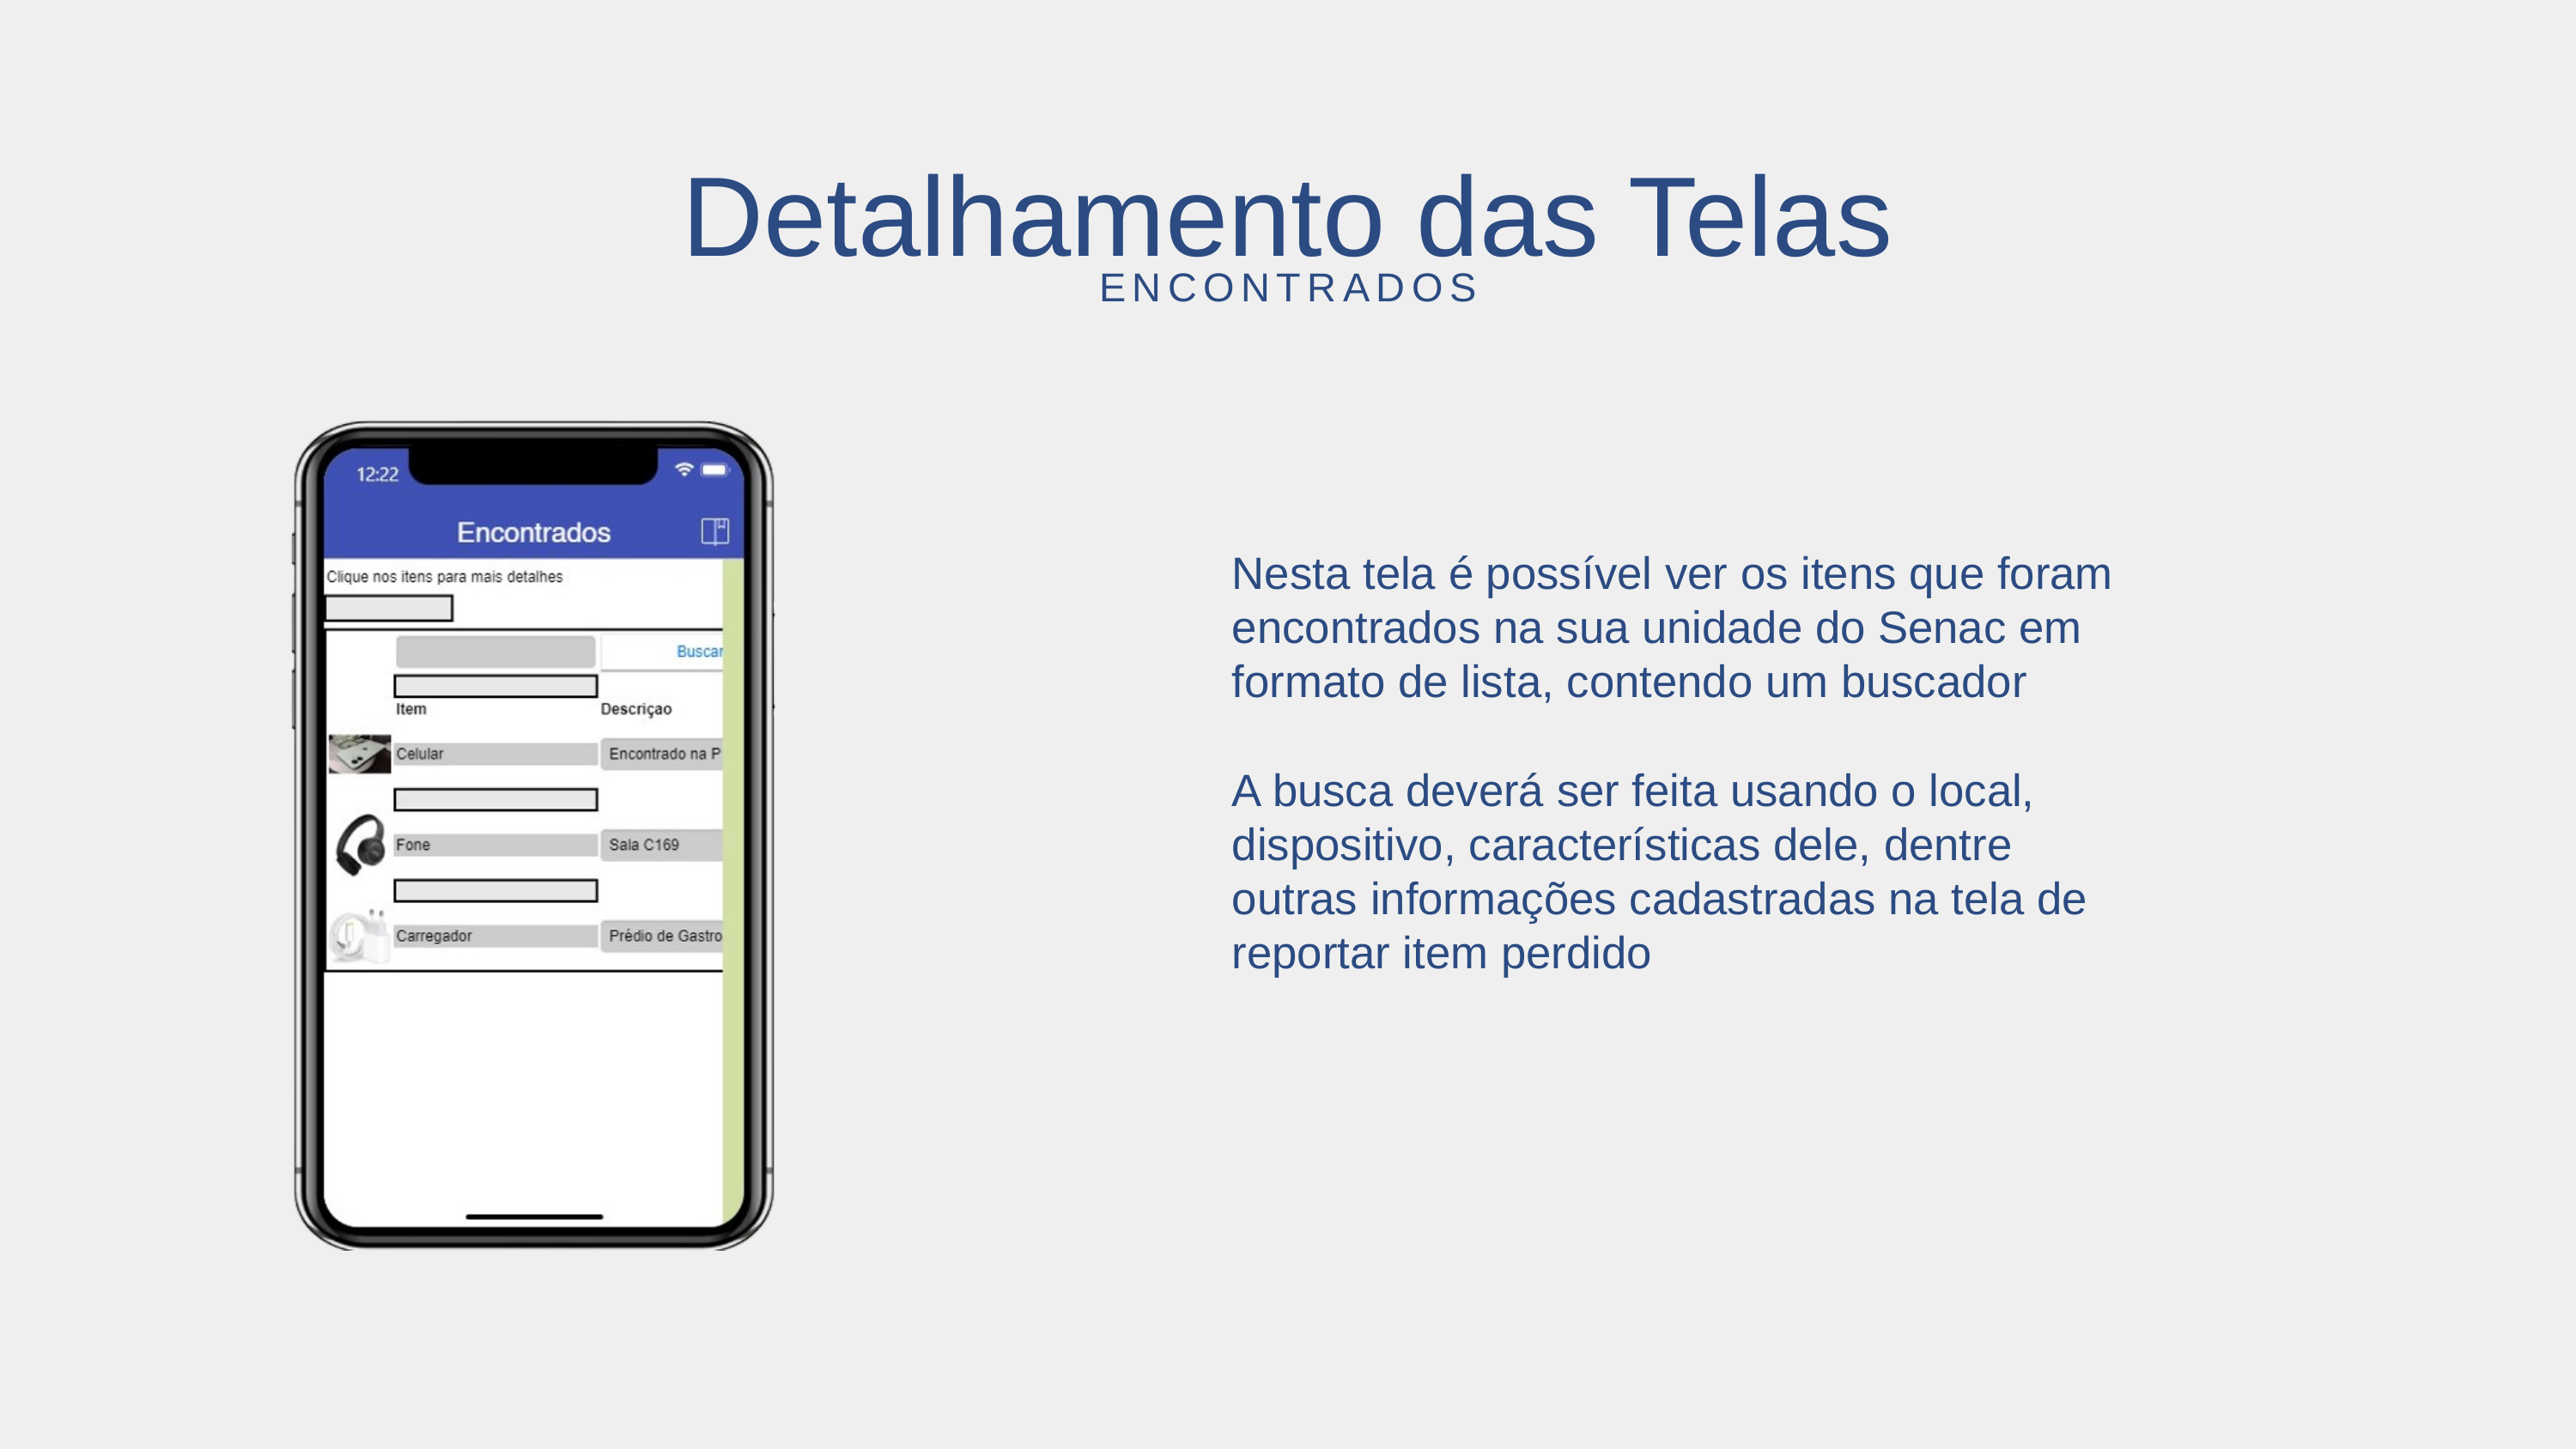

Detalhamento das Telas
ENCONTRADOS

Nesta tela é possível ver os itens que foram encontrados na sua unidade do Senac em formato de lista, contendo um buscador

A busca deverá ser feita usando o local, dispositivo, características dele, dentre outras informações cadastradas na tela de reportar item perdido